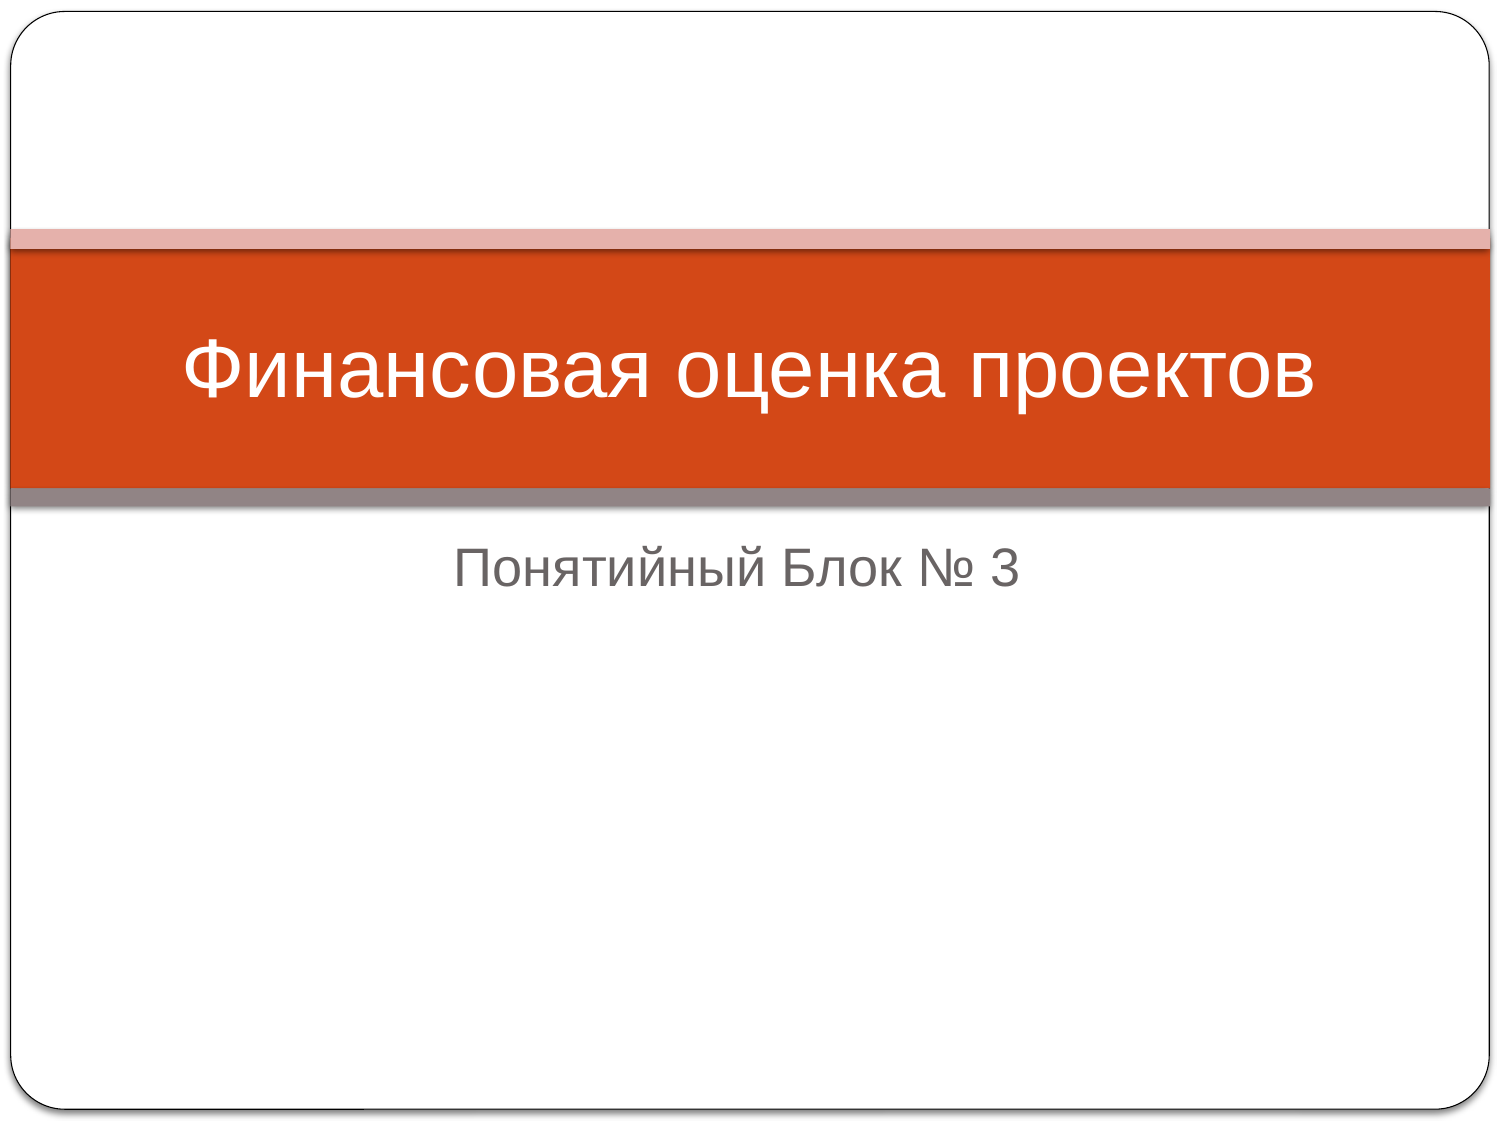

# Финансовая оценка проектов
Понятийный Блок № 3